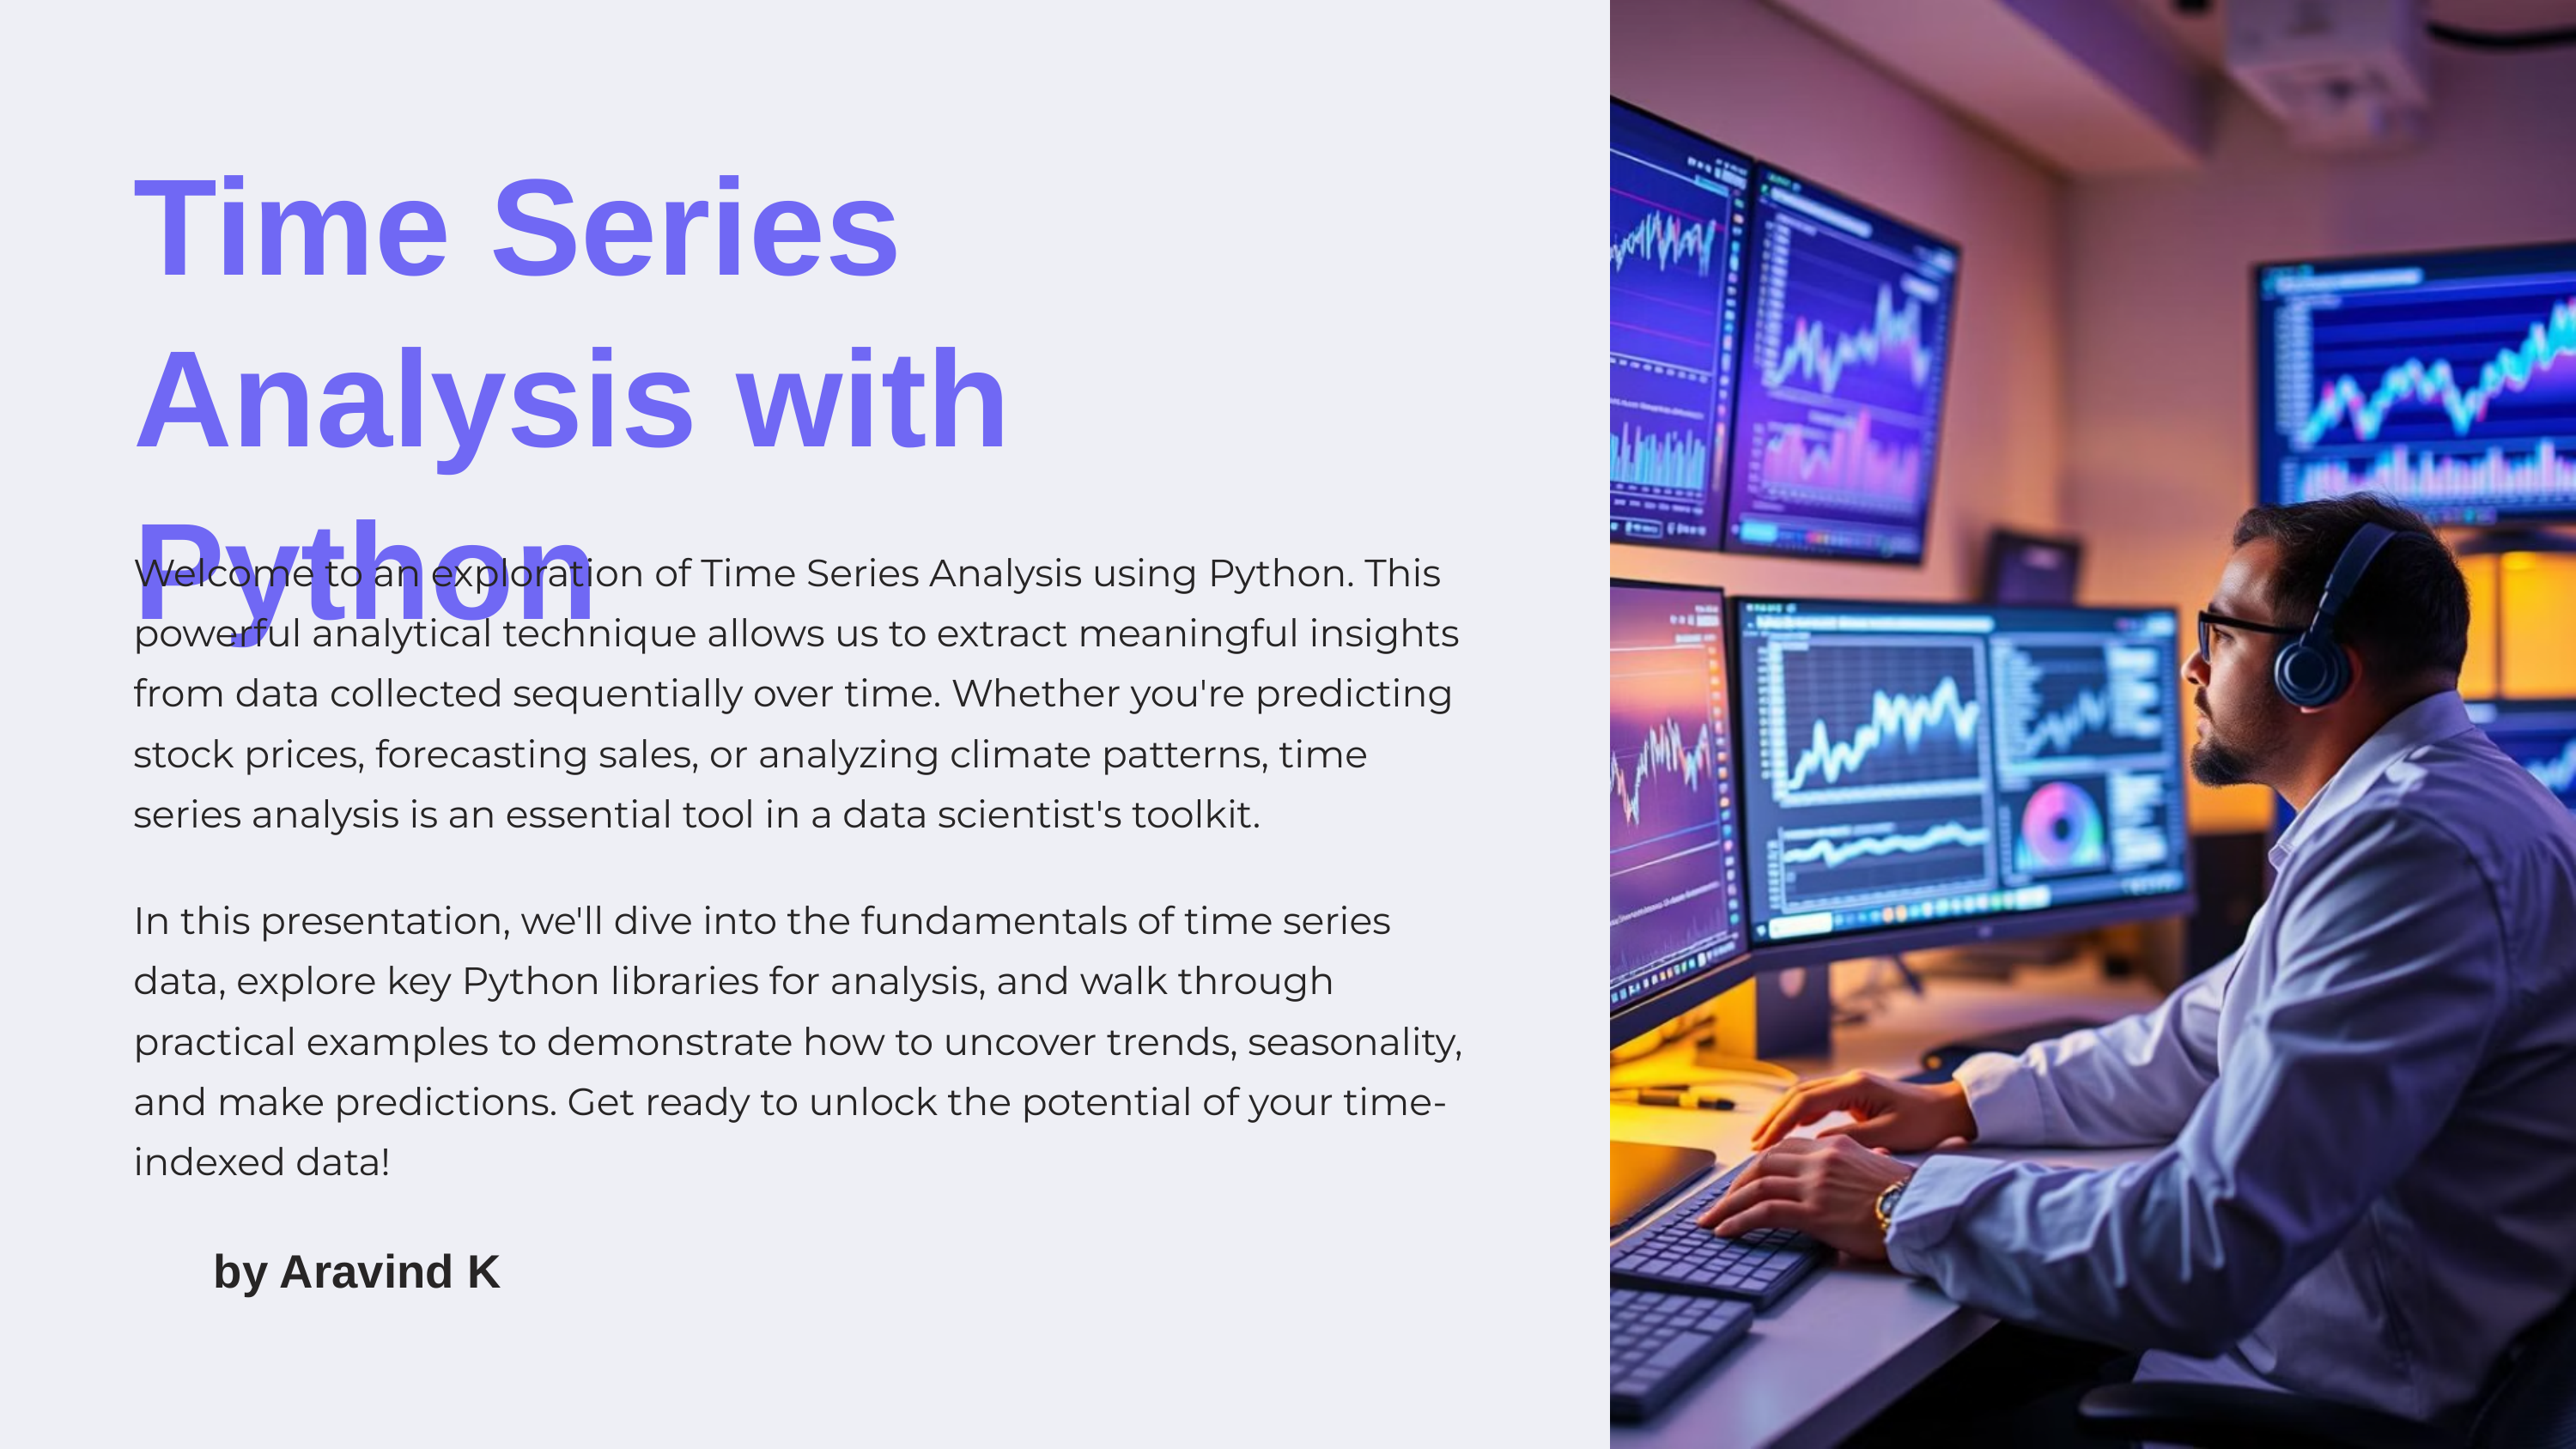

Time Series Analysis with Python
Welcome to an exploration of Time Series Analysis using Python. This powerful analytical technique allows us to extract meaningful insights from data collected sequentially over time. Whether you're predicting stock prices, forecasting sales, or analyzing climate patterns, time series analysis is an essential tool in a data scientist's toolkit.
In this presentation, we'll dive into the fundamentals of time series data, explore key Python libraries for analysis, and walk through practical examples to demonstrate how to uncover trends, seasonality, and make predictions. Get ready to unlock the potential of your time-indexed data!
by Aravind K